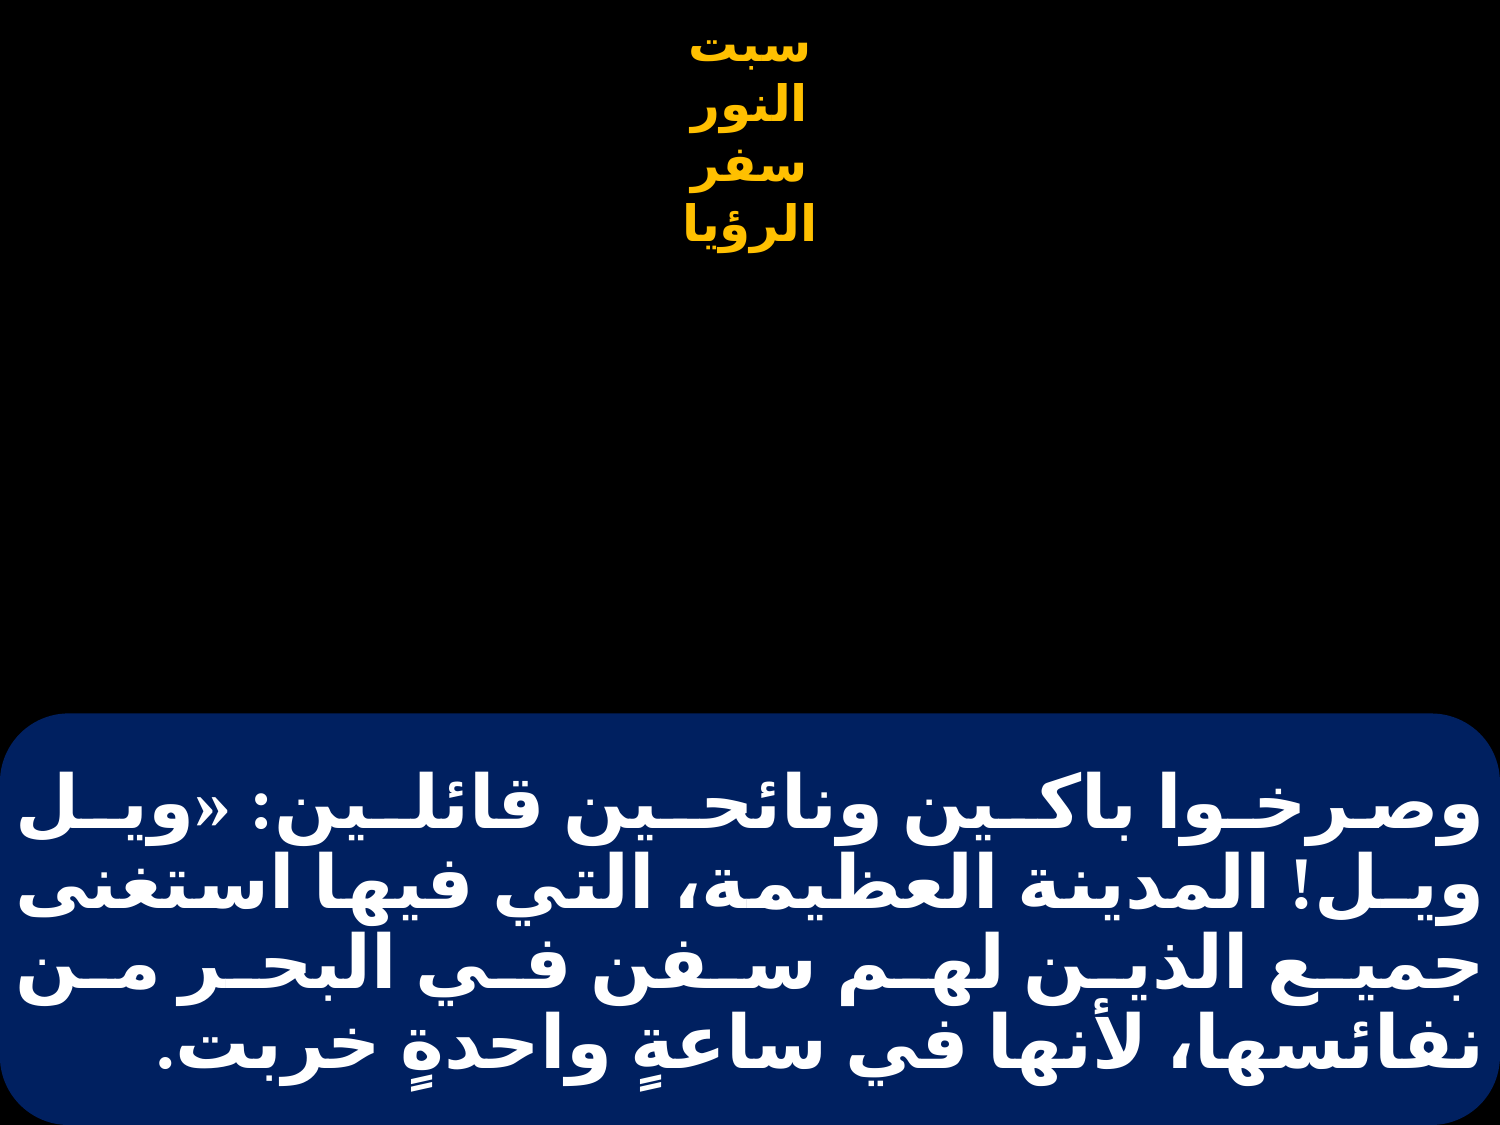

# وصرخـوا باكـين ونائحـين قائلـين: «ويـل ويـل! المدينة العظيمة، التي فيها استغنى جميع الذين لهم سفن في البحر من نفائسها، لأنها في ساعةٍ واحدةٍ خربت.